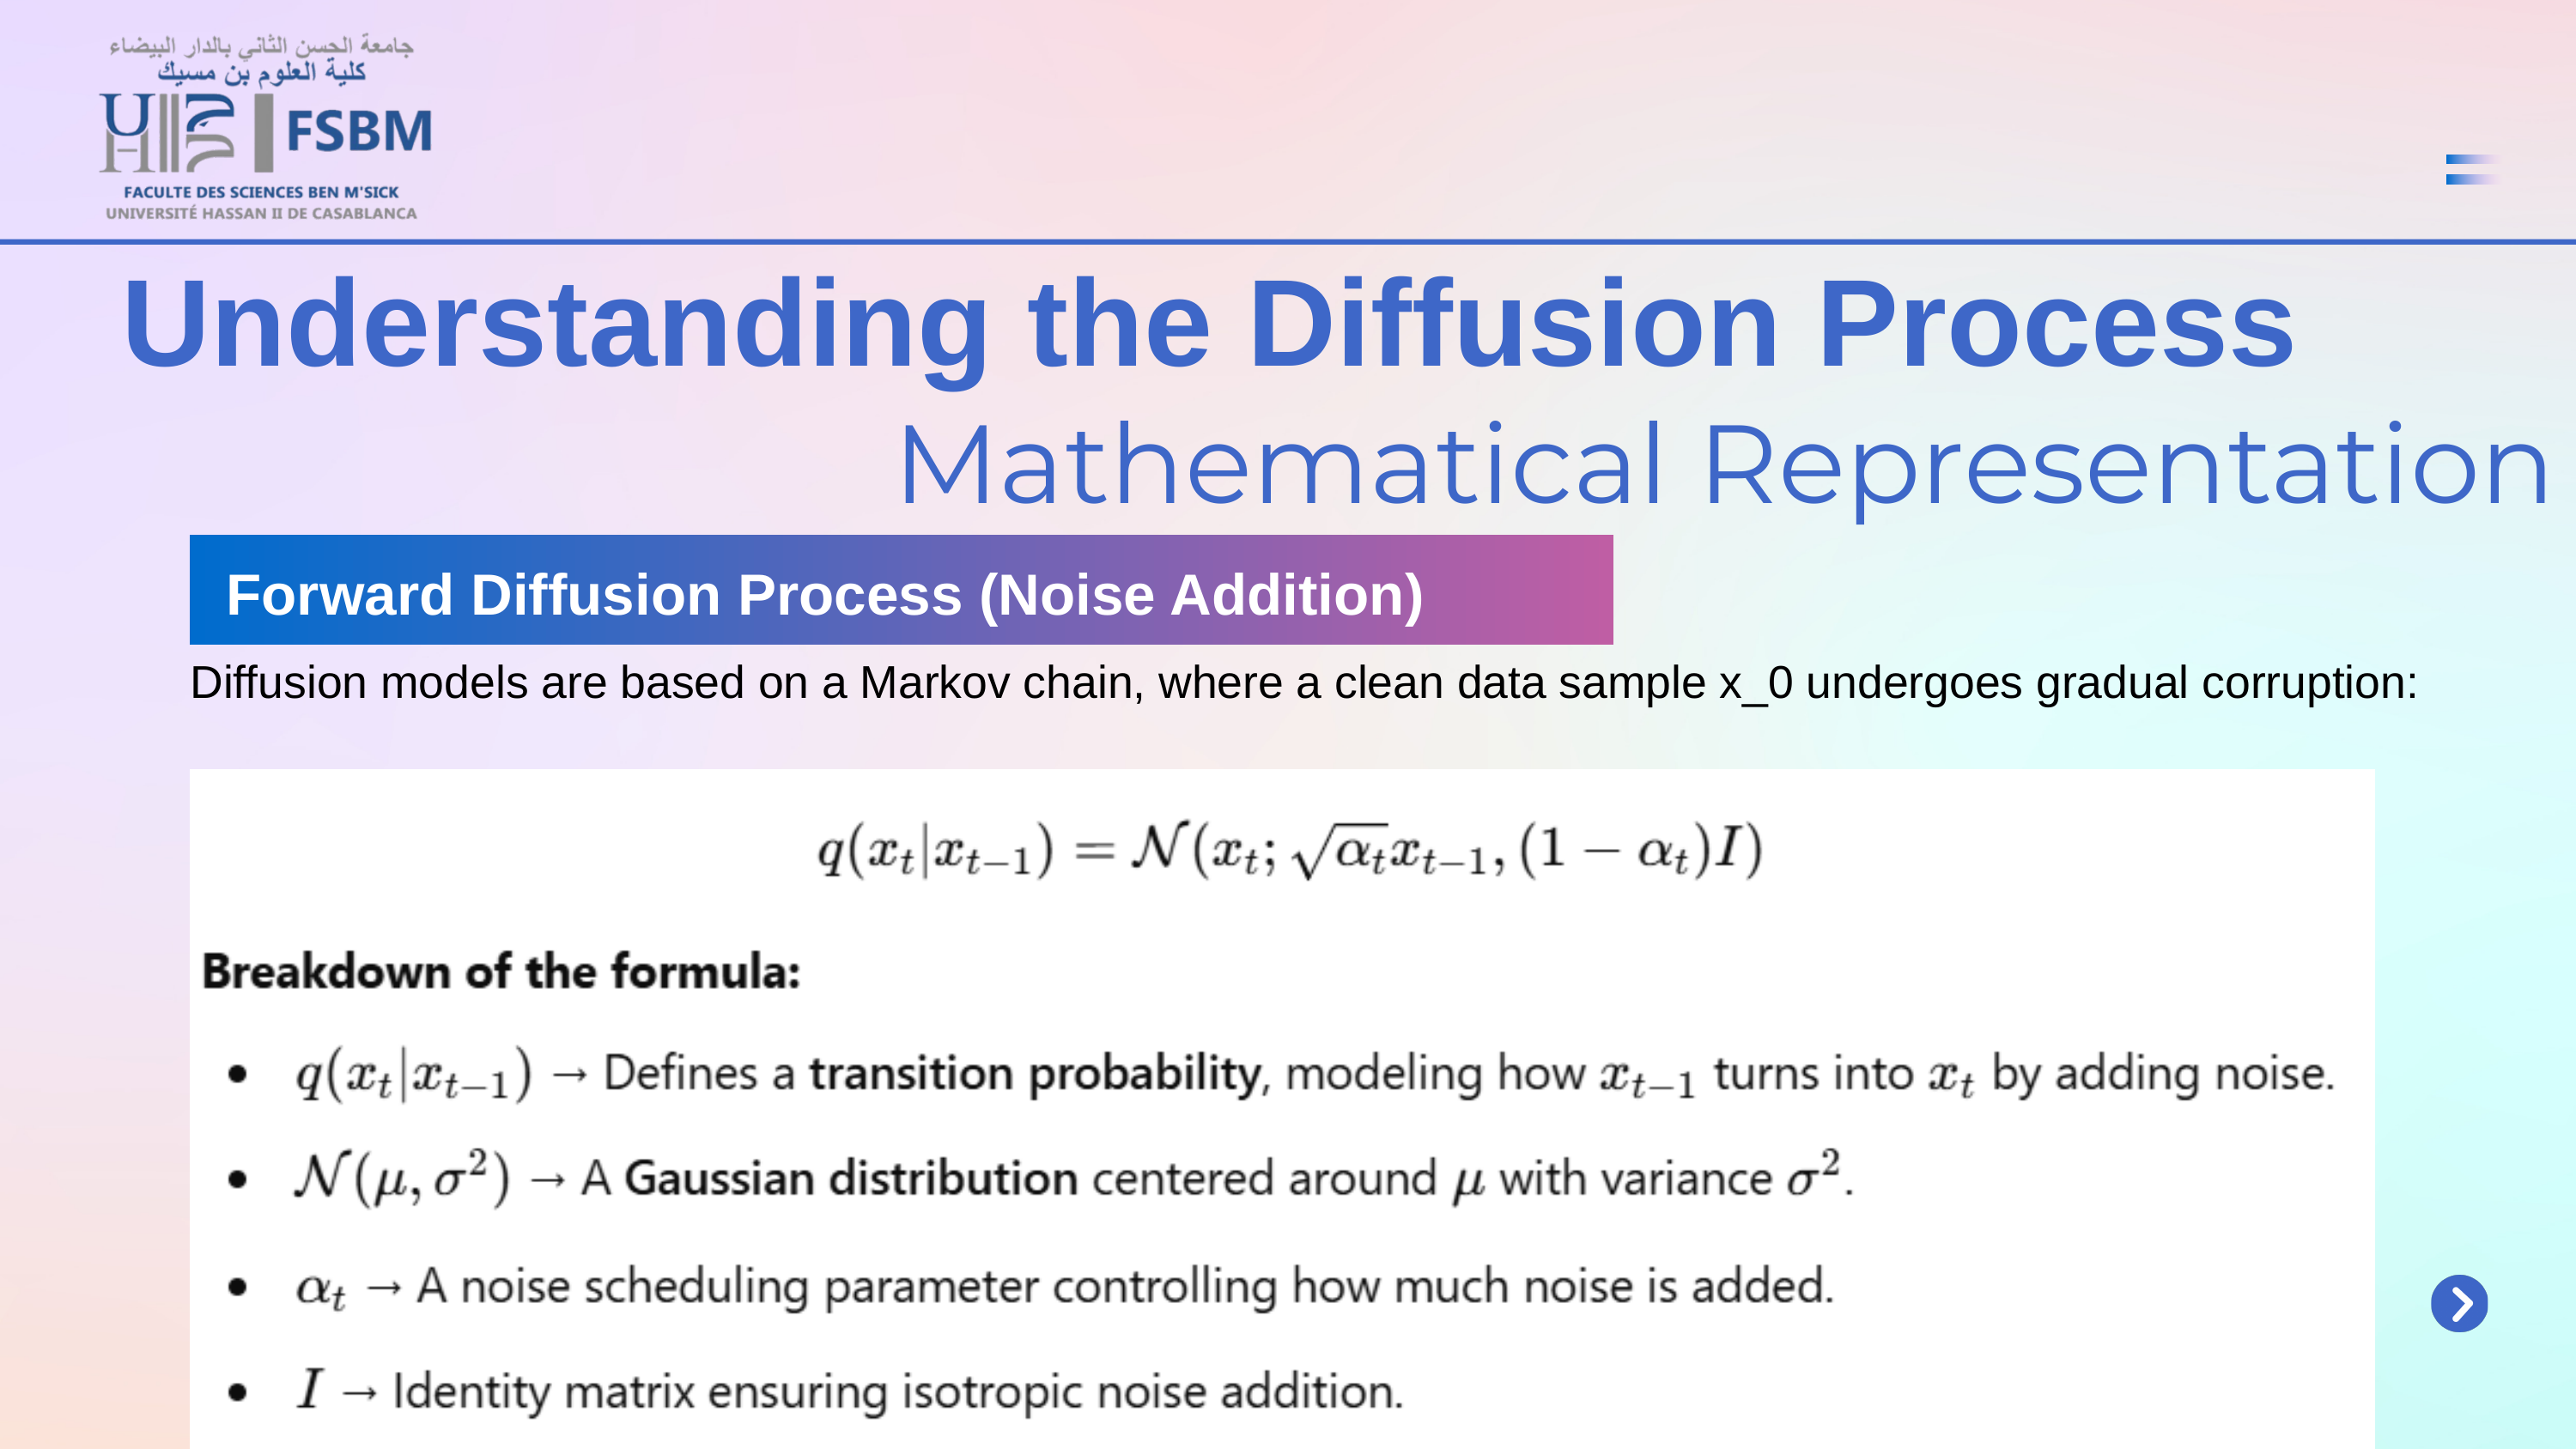

Understanding the Diffusion Process
Mathematical Representation

Forward Diffusion Process (Noise Addition)
Diffusion models are based on a Markov chain, where a clean data sample x_0 undergoes gradual corruption: